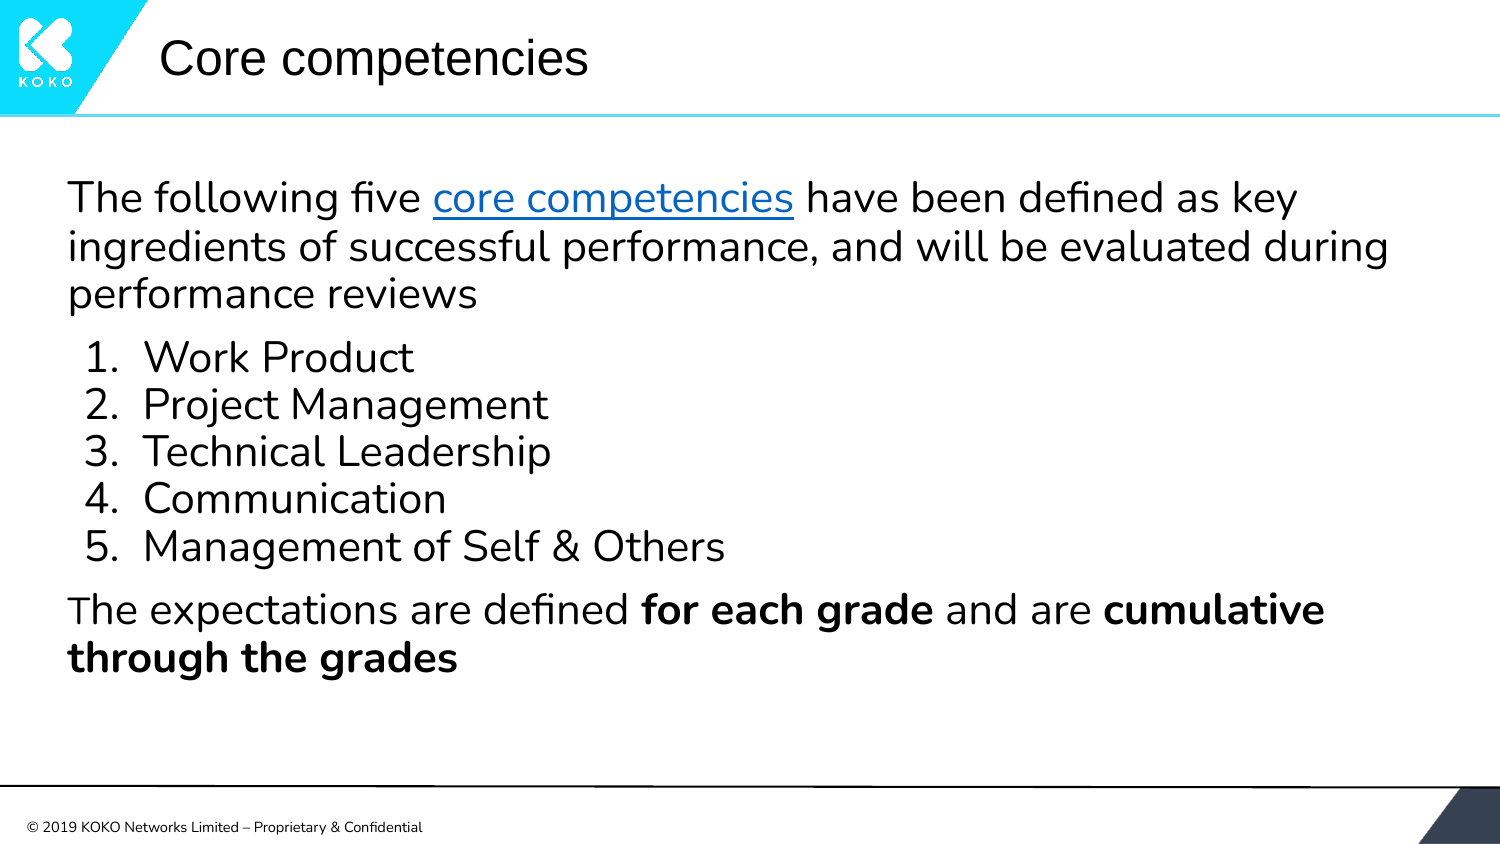

# Core competencies
The following five core competencies have been defined as key ingredients of successful performance, and will be evaluated during performance reviews
Work Product
Project Management
Technical Leadership
Communication
Management of Self & Others
The expectations are defined for each grade and are cumulative through the grades